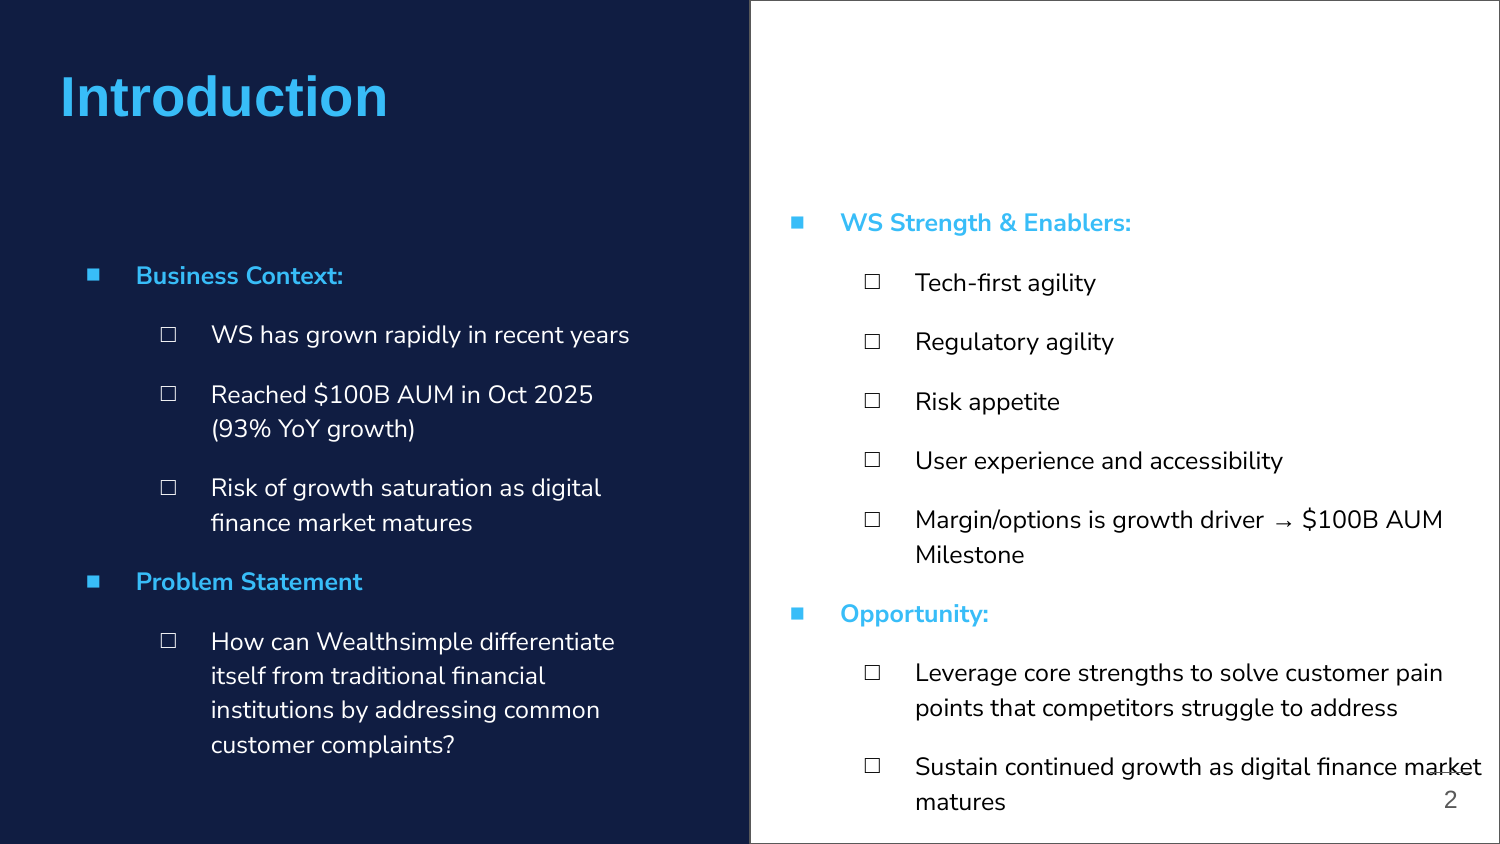

WS Strength & Enablers:
Tech-first agility
Regulatory agility
Risk appetite
User experience and accessibility
Margin/options is growth driver → $100B AUM Milestone
Opportunity:
Leverage core strengths to solve customer pain points that competitors struggle to address
Sustain continued growth as digital finance market matures
# Introduction
Business Context:
WS has grown rapidly in recent years
Reached $100B AUM in Oct 2025 (93% YoY growth)
Risk of growth saturation as digital finance market matures
Problem Statement
How can Wealthsimple differentiate itself from traditional financial institutions by addressing common customer complaints?

2